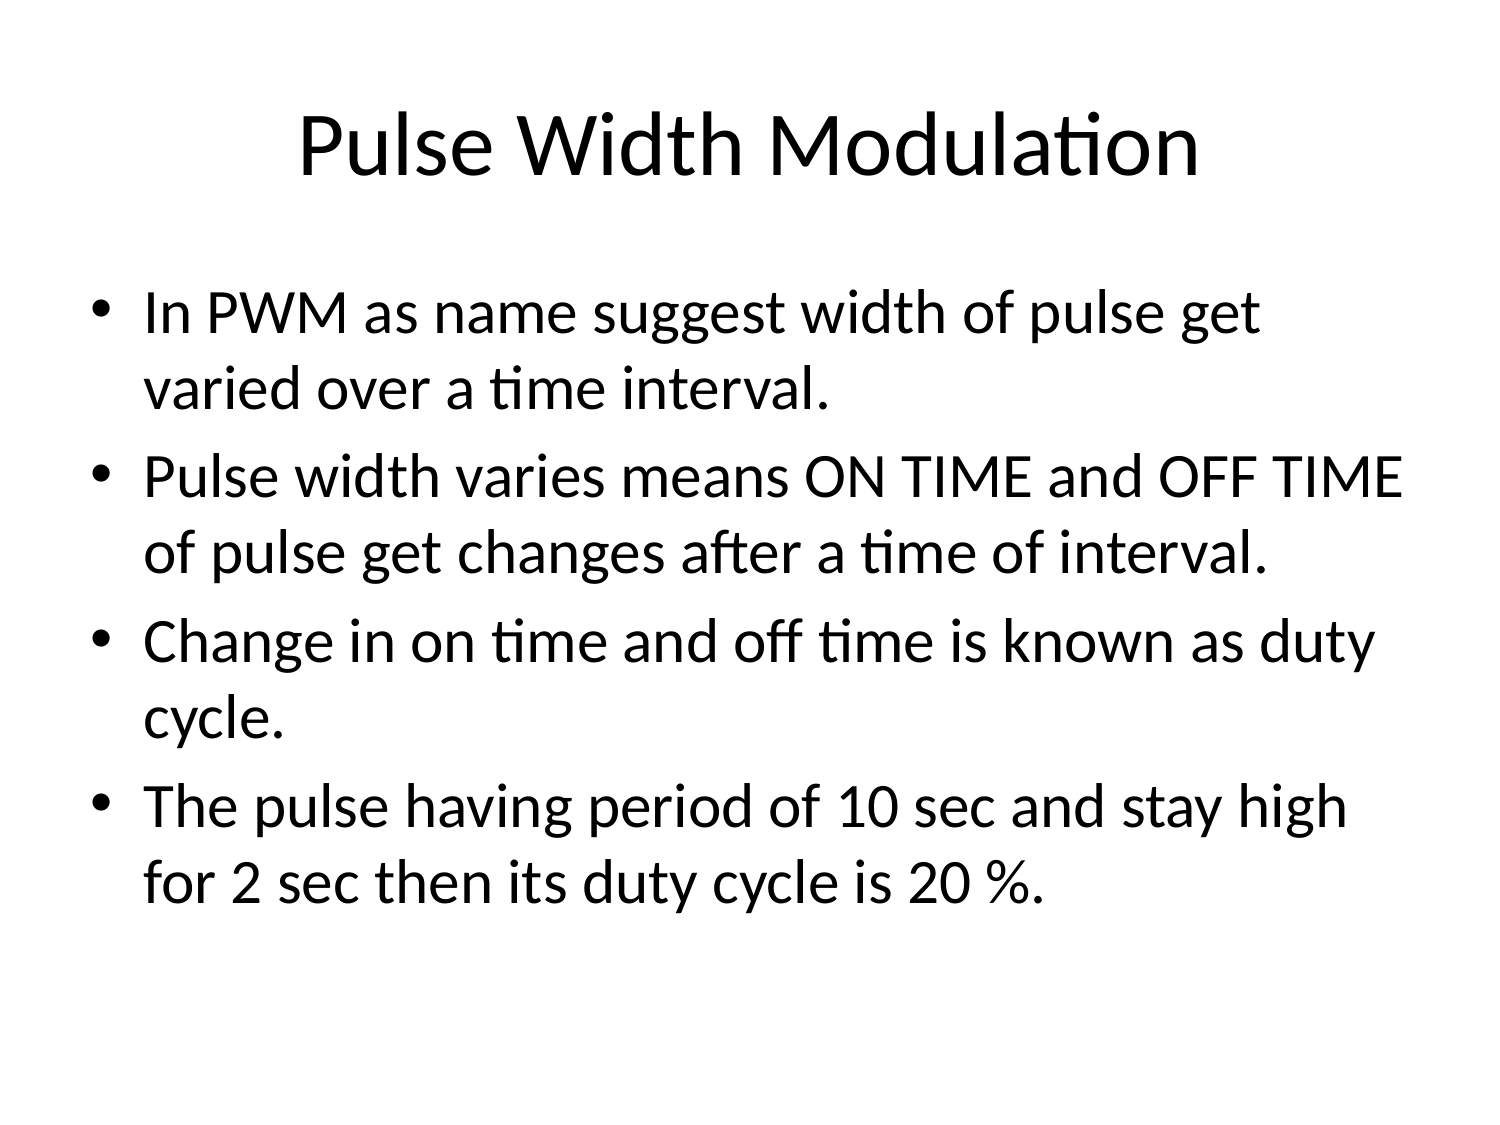

# Pulse Width Modulation
In PWM as name suggest width of pulse get varied over a time interval.
Pulse width varies means ON TIME and OFF TIME of pulse get changes after a time of interval.
Change in on time and off time is known as duty cycle.
The pulse having period of 10 sec and stay high for 2 sec then its duty cycle is 20 %.